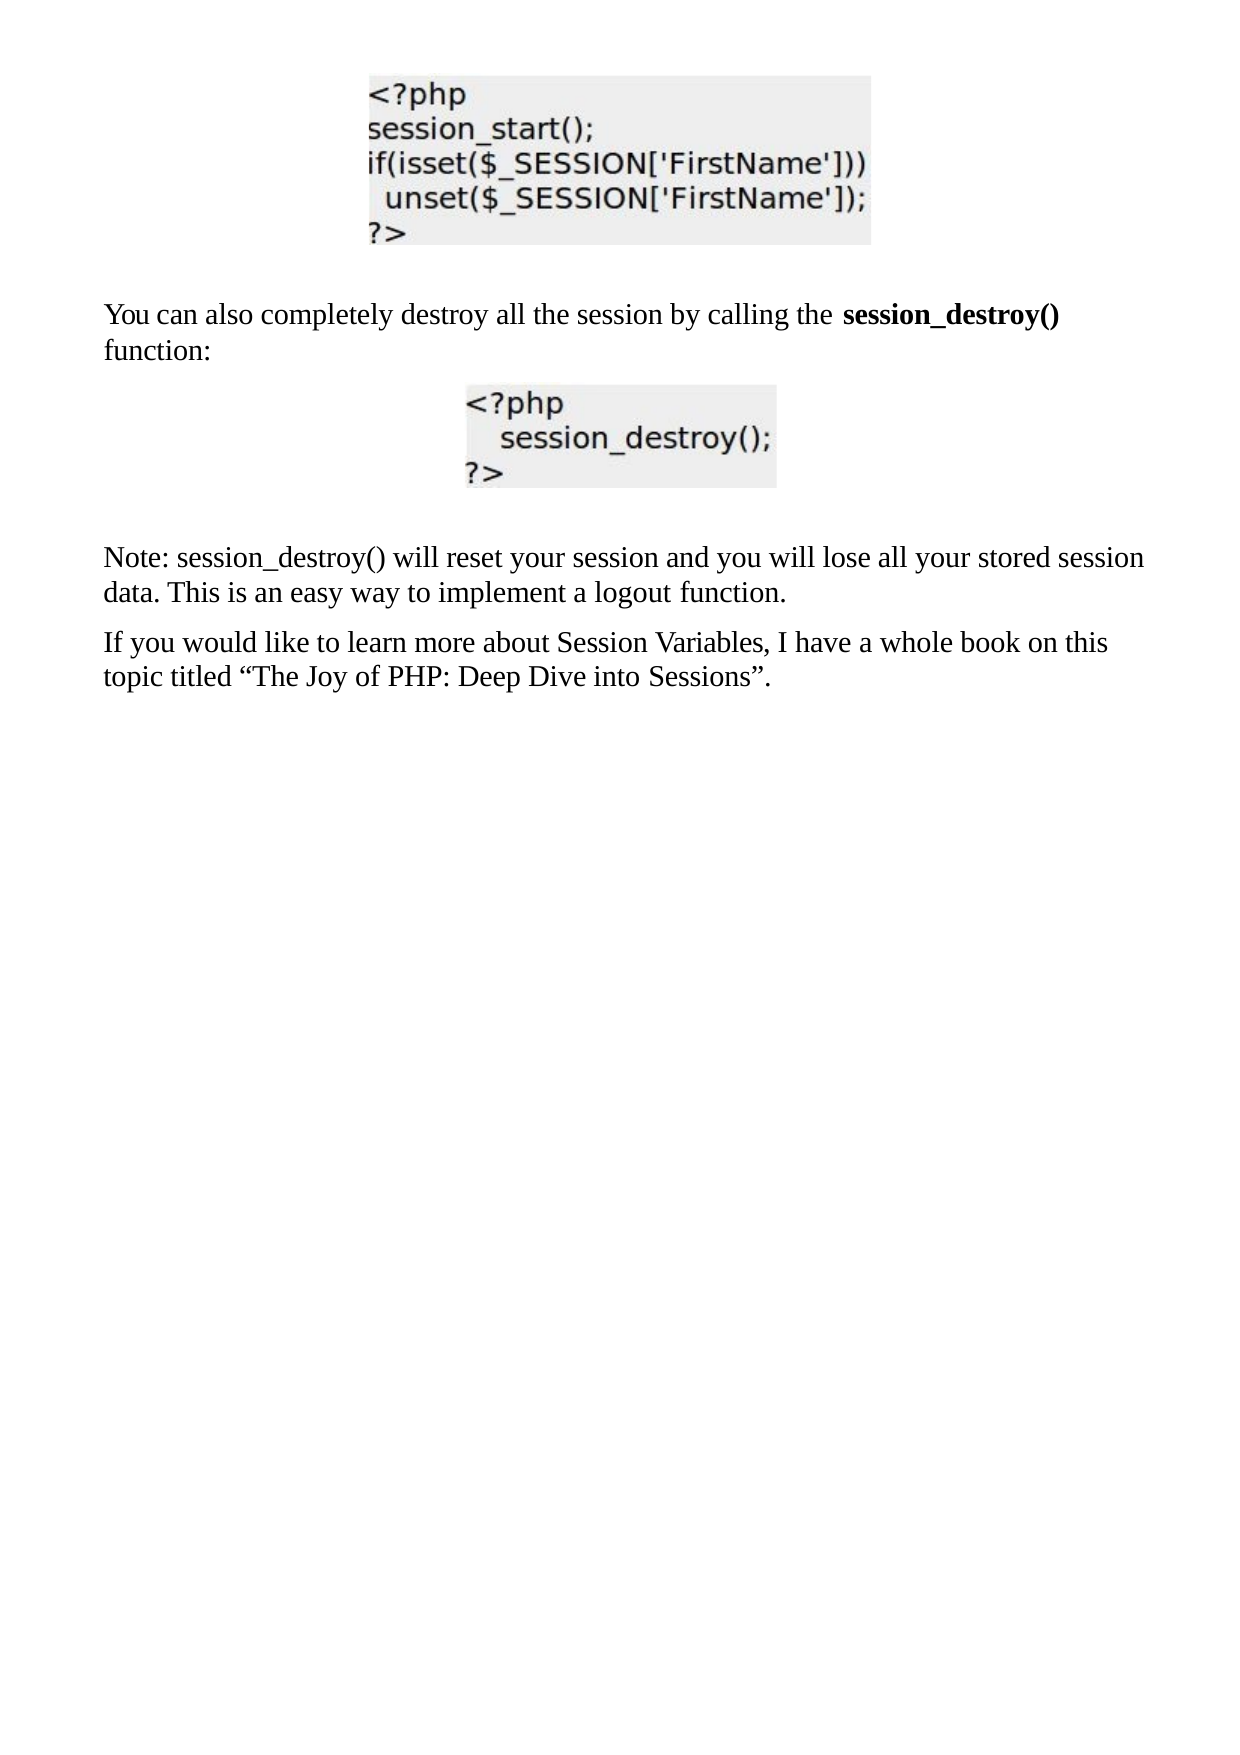

You can also completely destroy all the session by calling the session_destroy()
function:

Note: session_destroy() will reset your session and you will lose all your stored session  data. This is an easy way to implement a logout function.
If you would like to learn more about Session Variables, I have a whole book on this  topic titled “The Joy of PHP: Deep Dive into Sessions”.